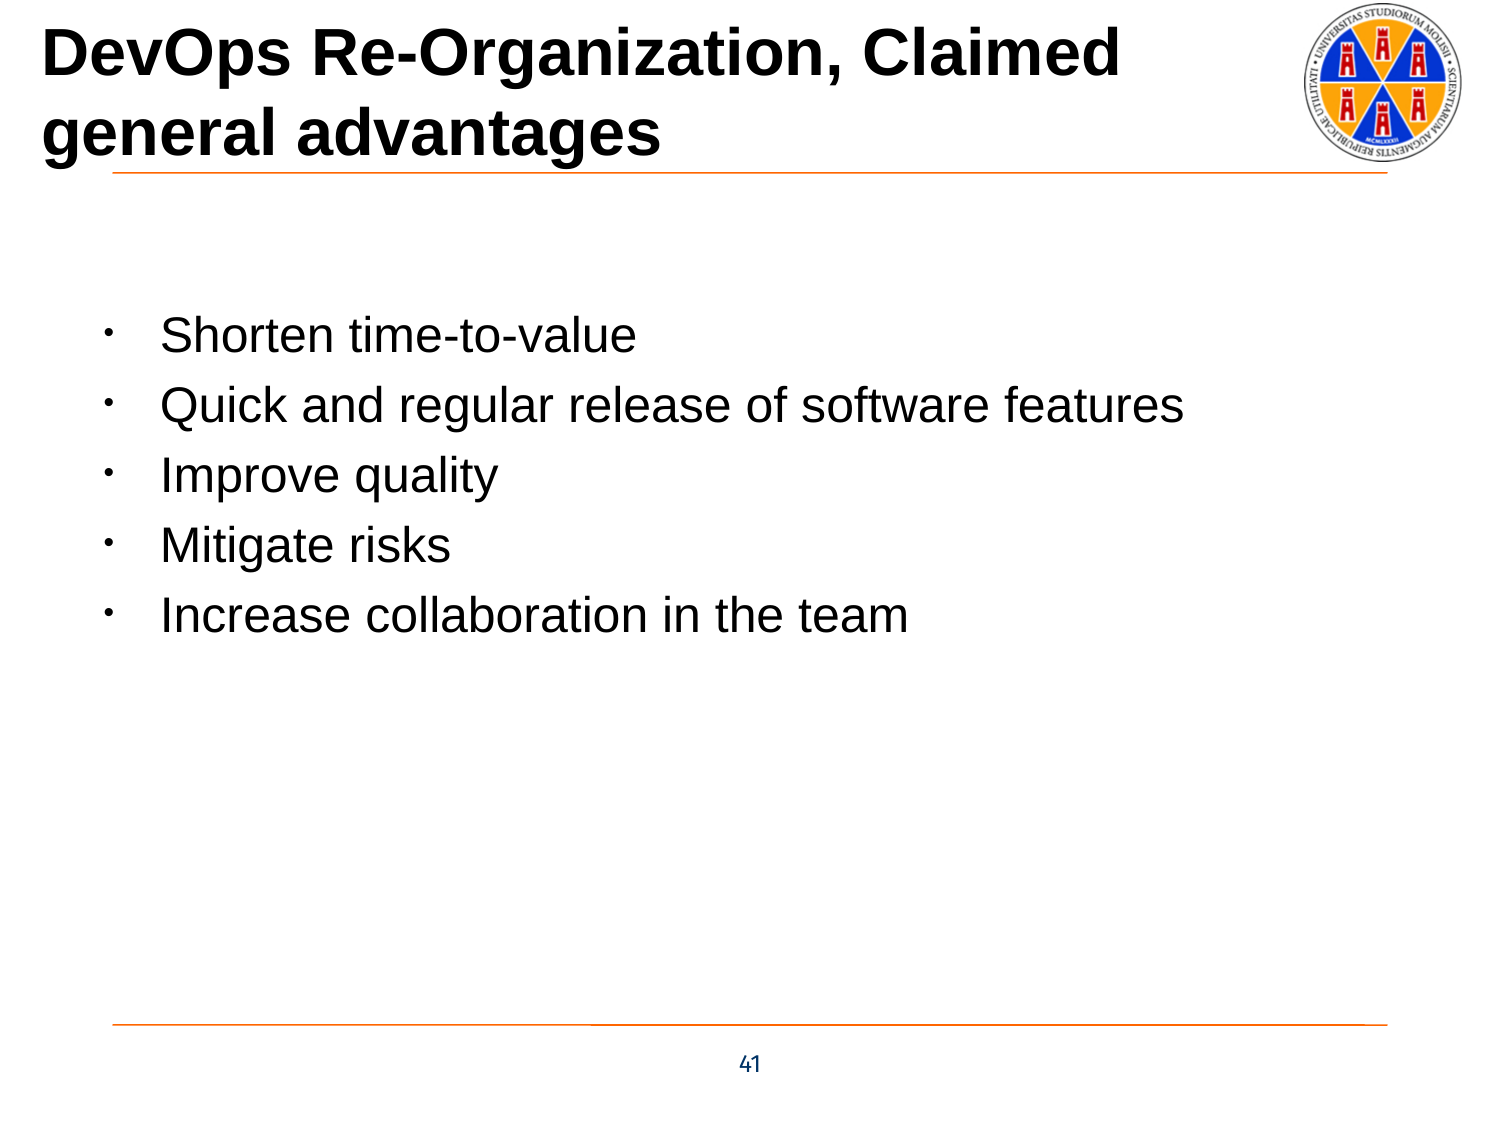

DevOps Re-Organization, Claimed general advantages
Shorten time-to-value
Quick and regular release of software features
Improve quality
Mitigate risks
Increase collaboration in the team
41